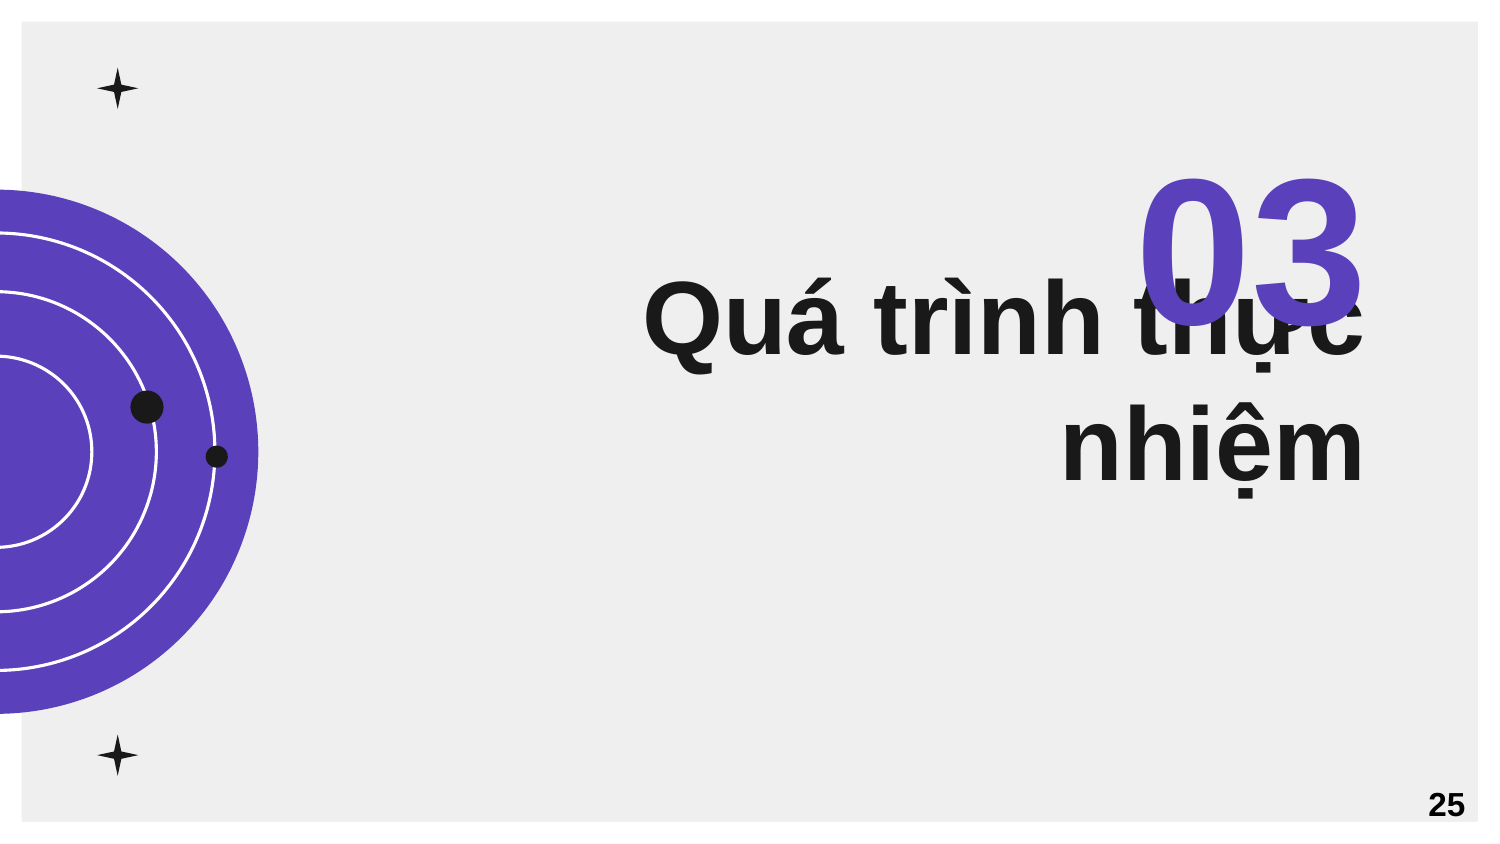

03

# Quá trình thực nhiệm

25